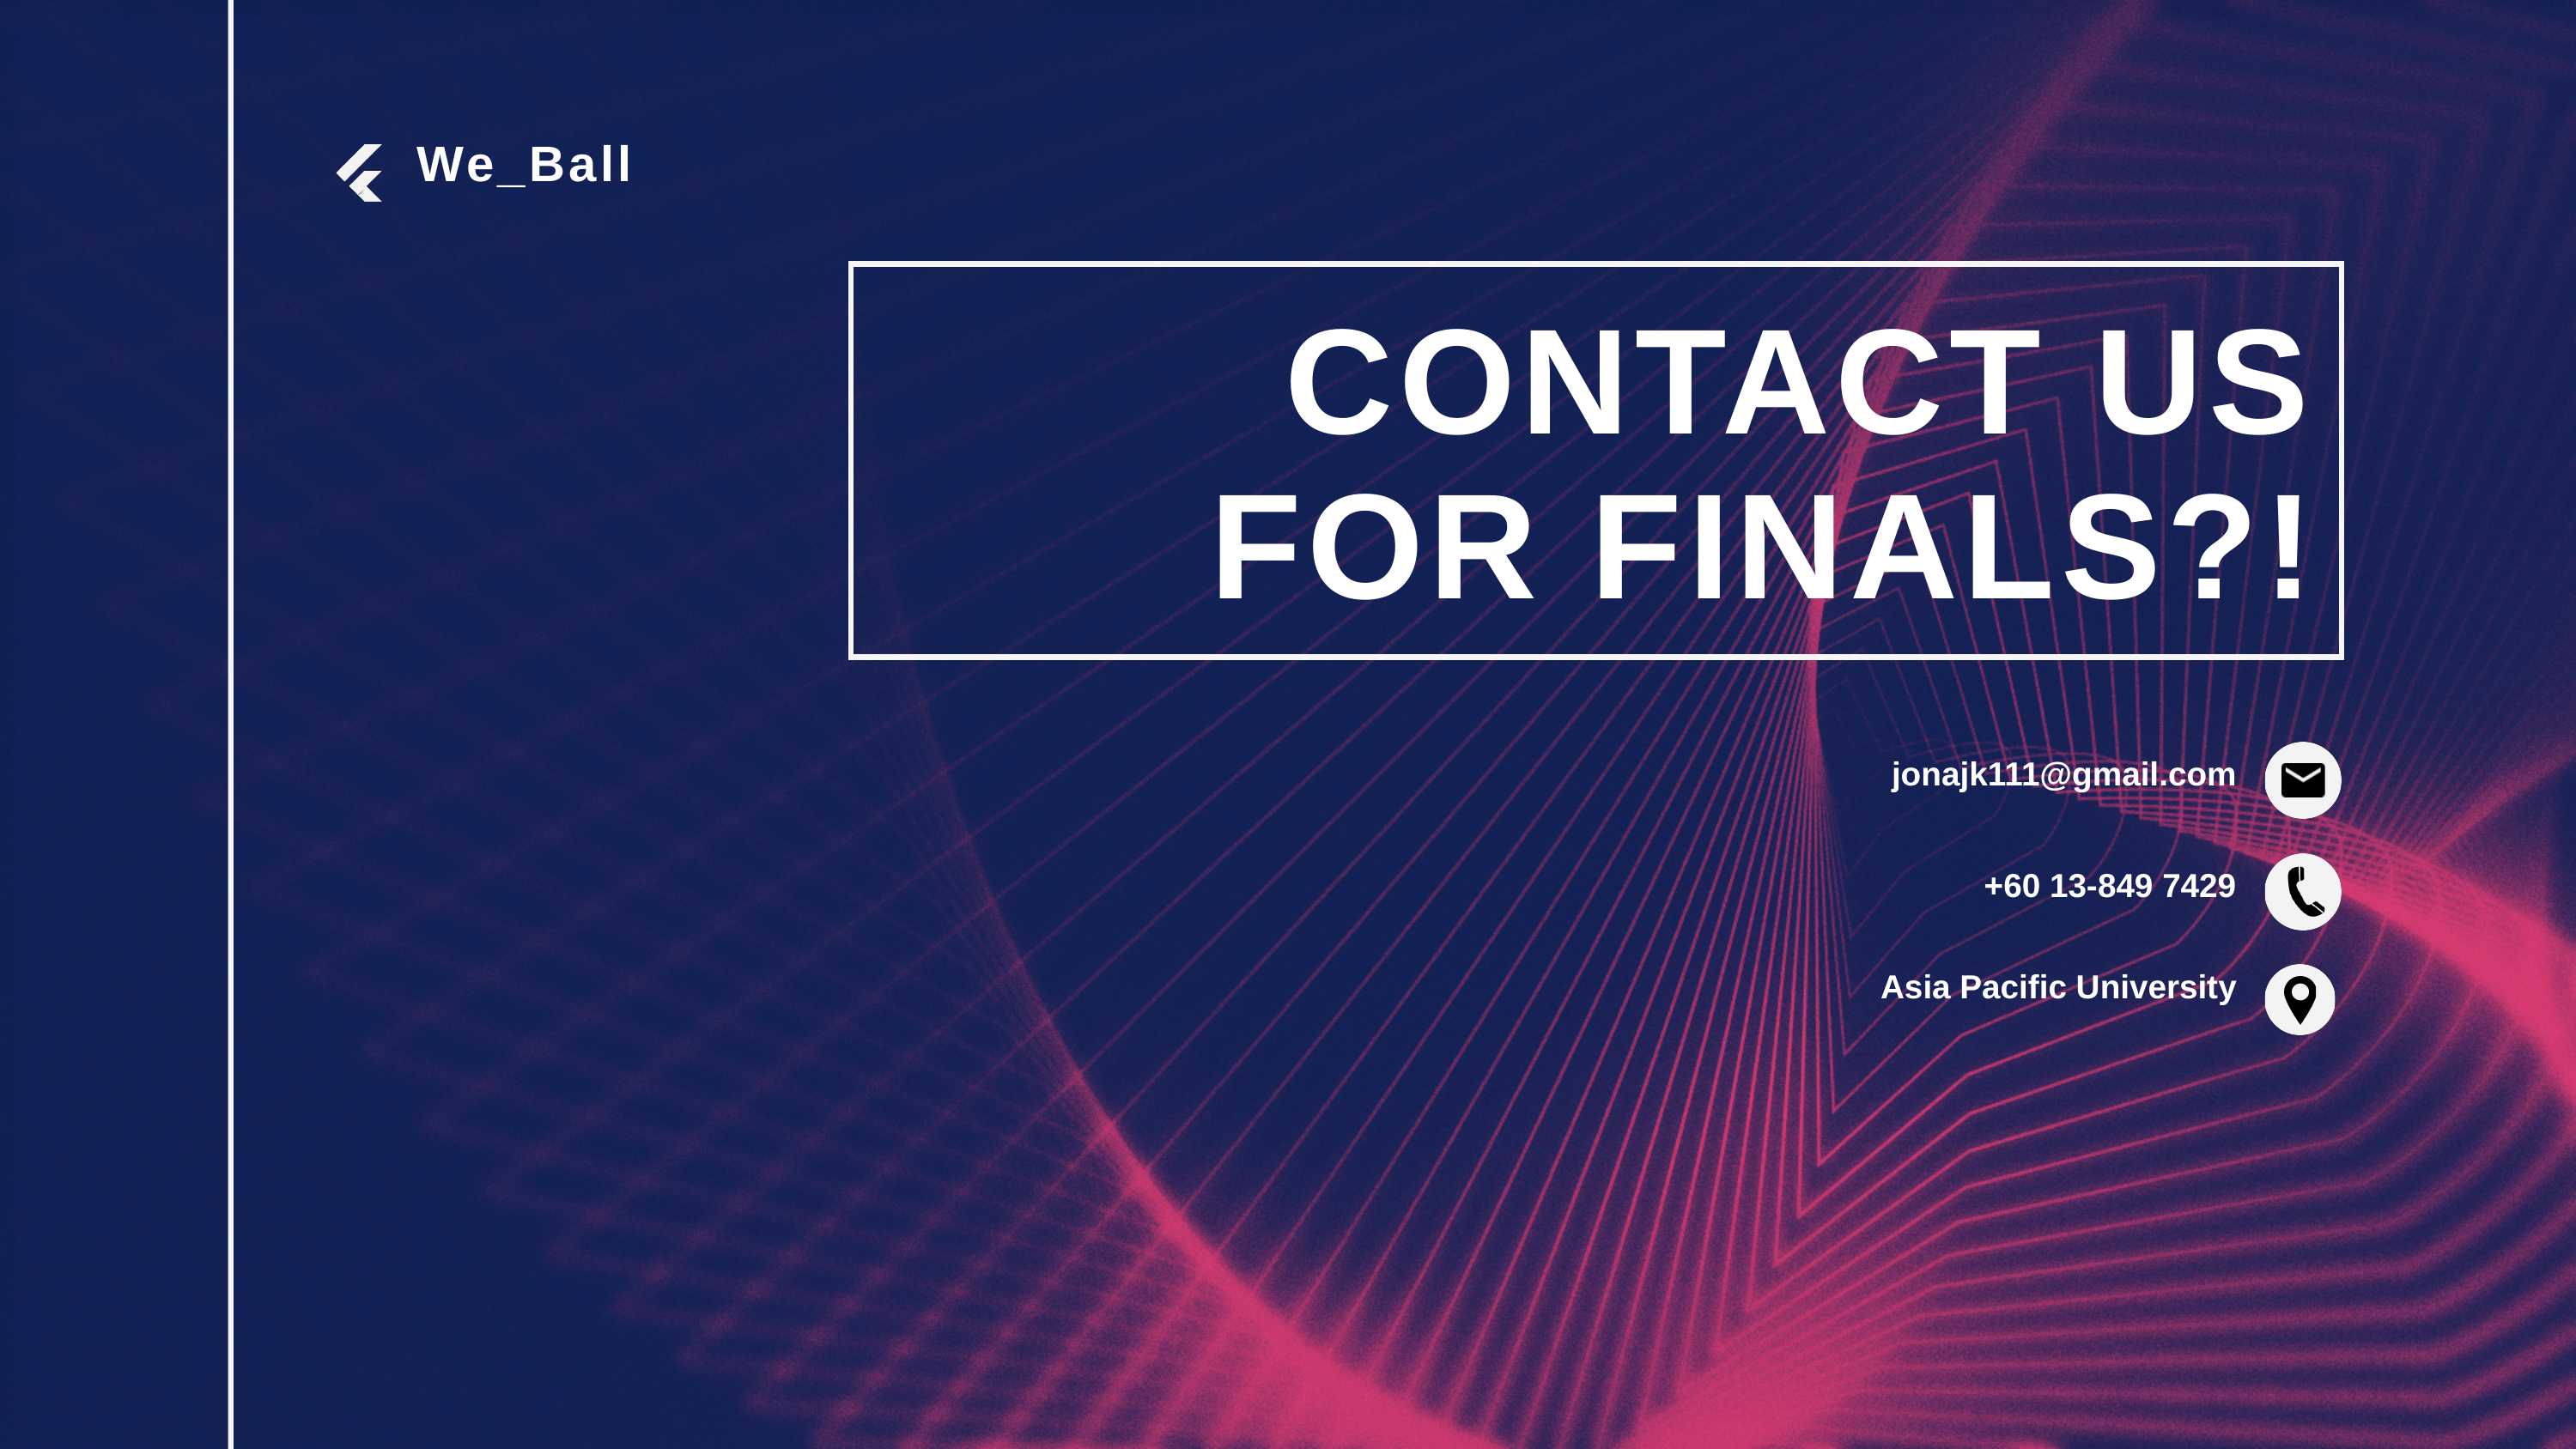

We_Ball

CONTACT US FOR FINALS?!

jonajk111@gmail.com

+60 13-849 7429

Asia Pacific University